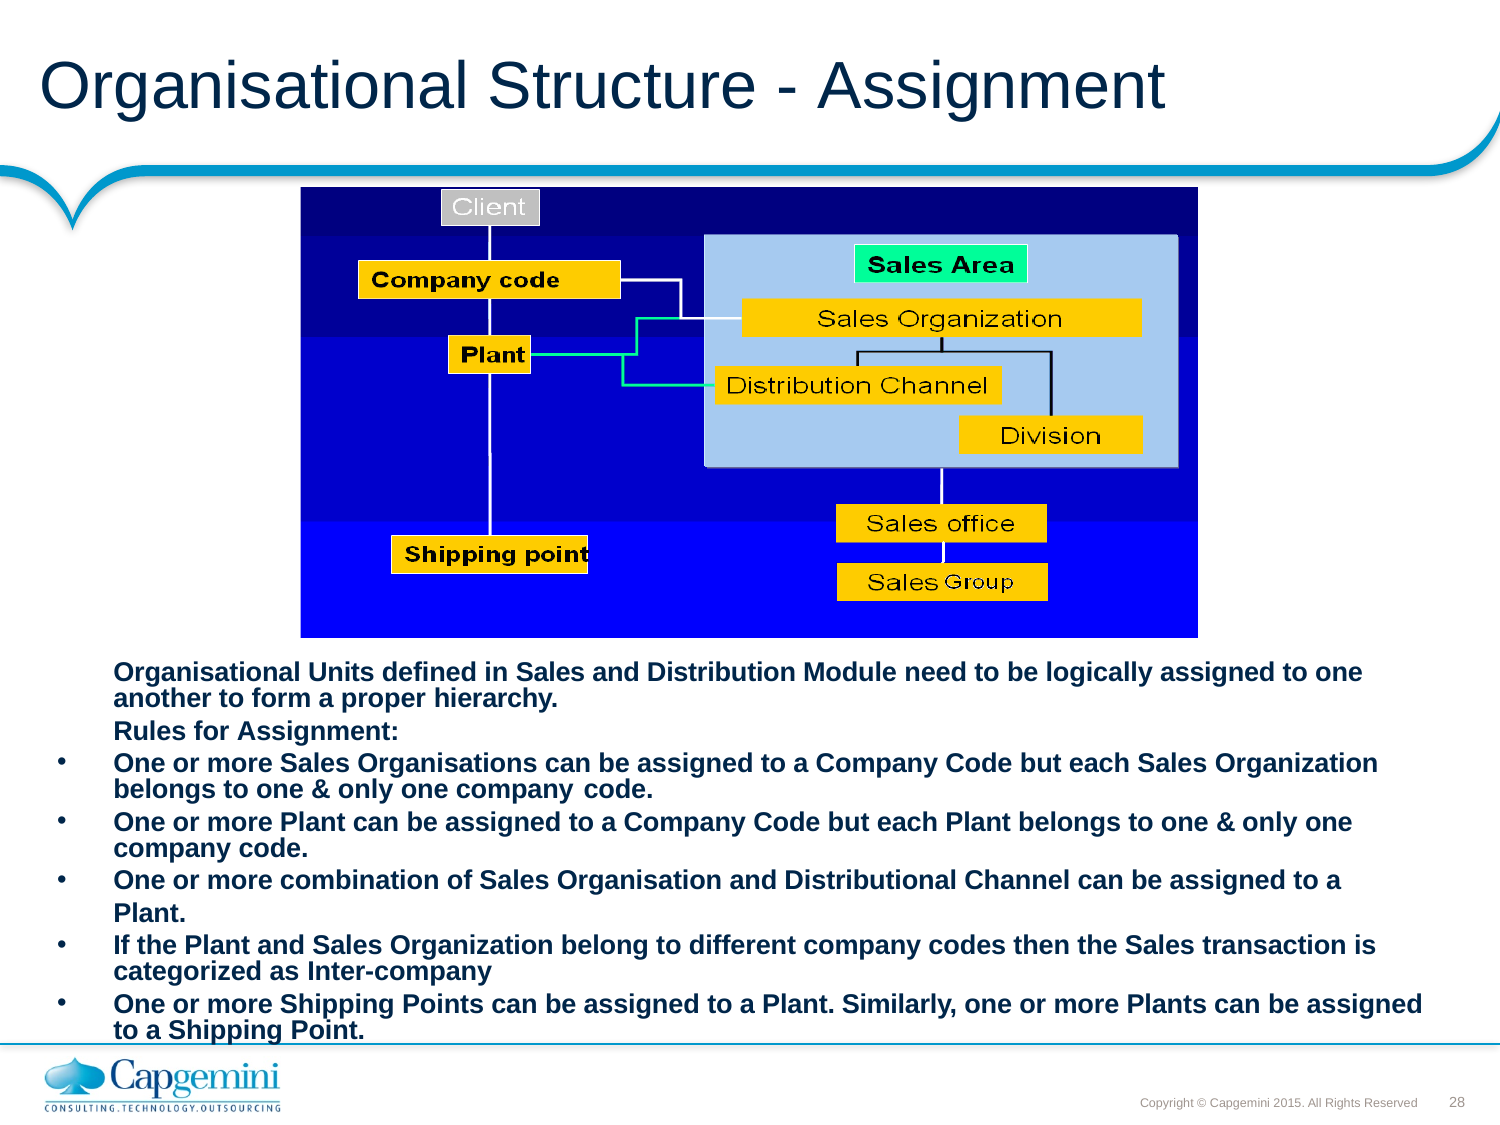

# Organisational Structure - Assignment

Organisational Units defined in Sales and Distribution Module need to be logically assigned to one  another to form a proper hierarchy.
Rules for Assignment:
One or more Sales Organisations can be assigned to a Company Code but each Sales Organization  belongs to one & only one company code.
One or more Plant can be assigned to a Company Code but each Plant belongs to one & only one  company code.
One or more combination of Sales Organisation and Distributional Channel can be assigned to a  Plant.
If the Plant and Sales Organization belong to different company codes then the Sales transaction is  categorized as Inter-company
One or more Shipping Points can be assigned to a Plant. Similarly, one or more Plants can be assigned  to a Shipping Point.